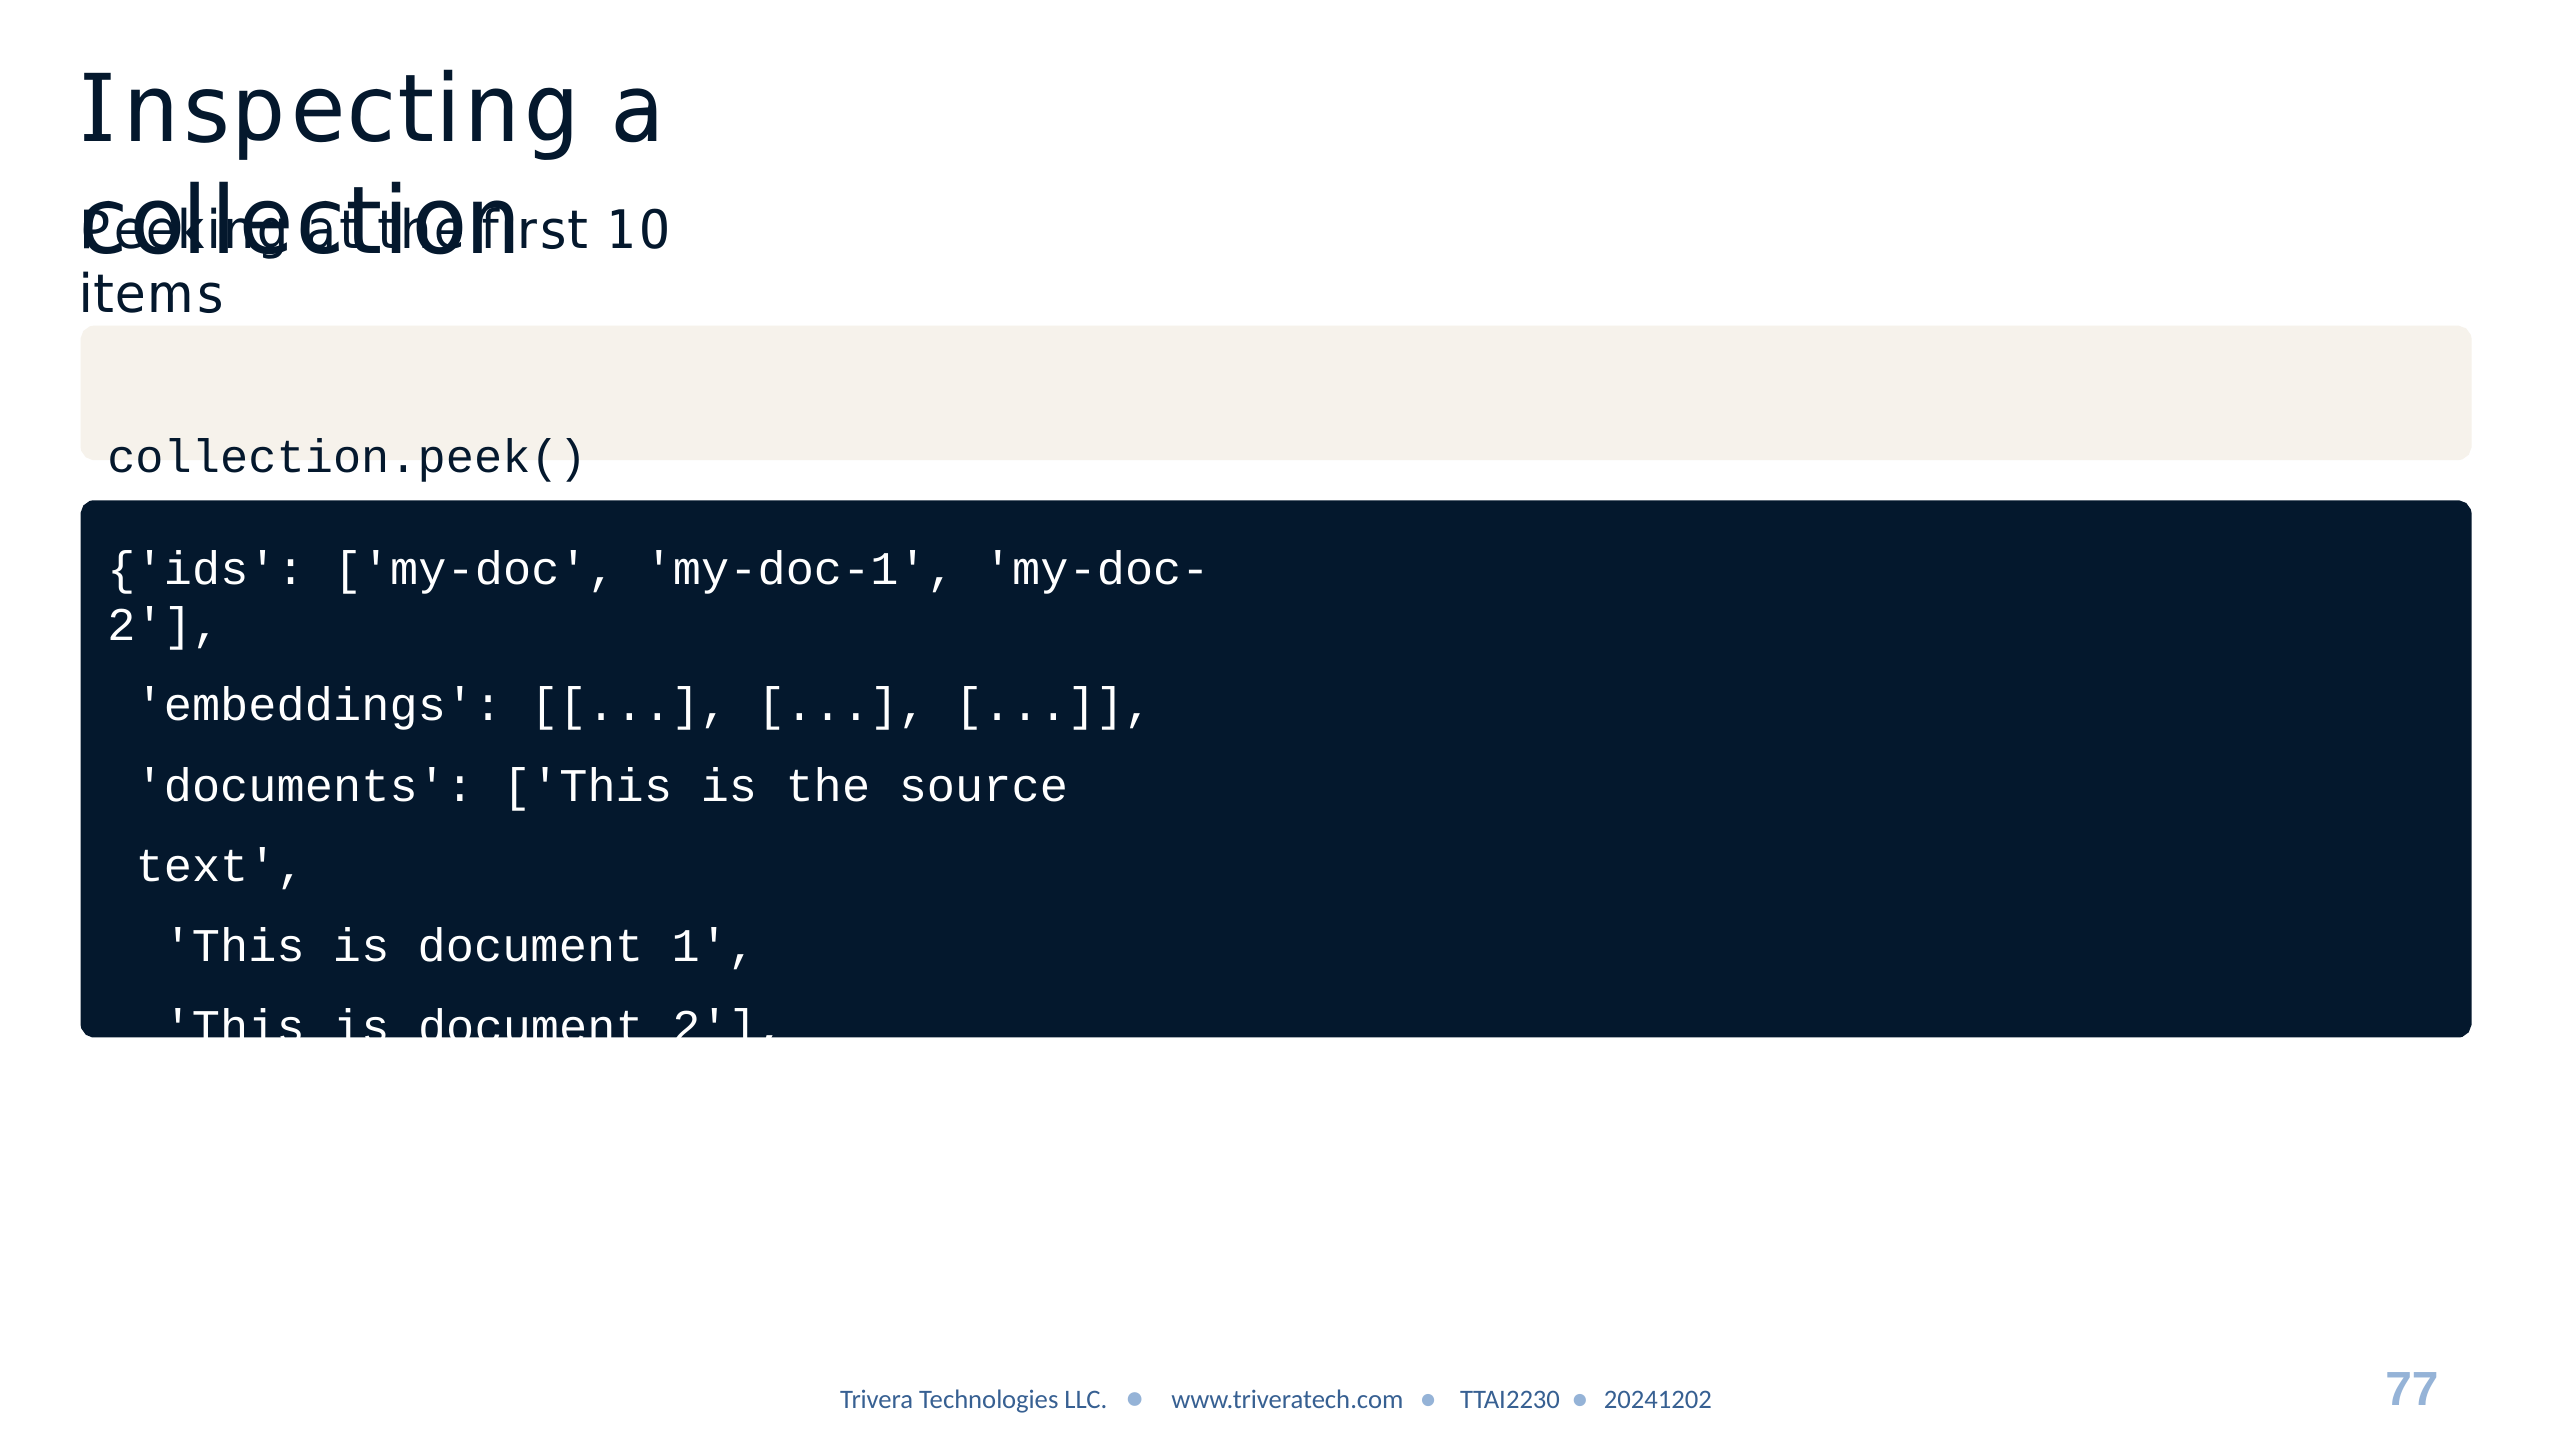

# Inspecting a collection
Peeking at the first 10 items

collection.peek()

{'ids': ['my-doc', 'my-doc-1', 'my-doc-2'],
'embeddings': [[...], [...], [...]],  'documents': ['This is the source text',
'This is document 1',  'This is document 2'],
'metadatas': [None, None, None]}